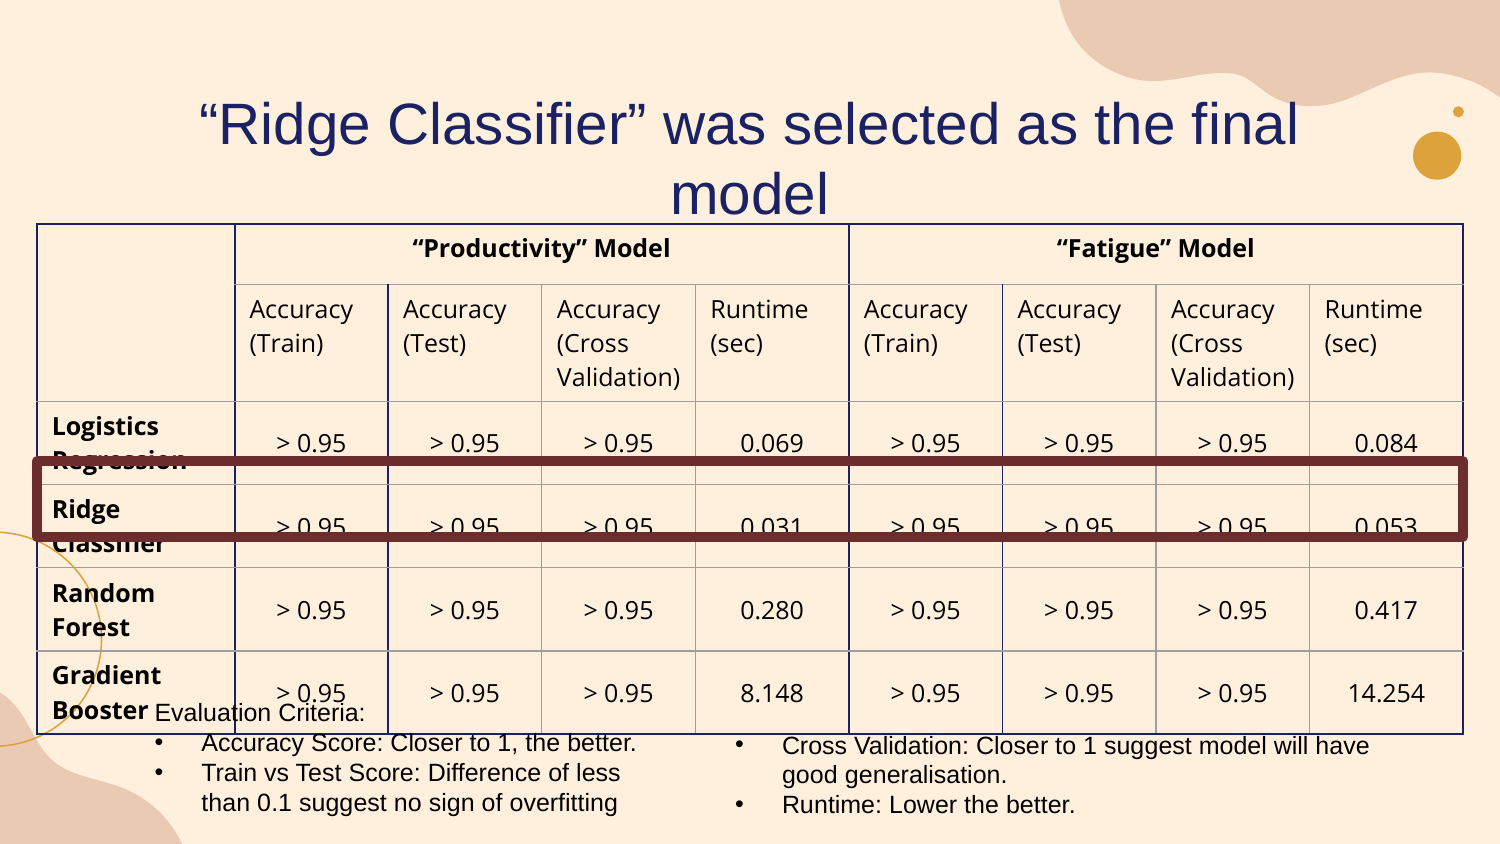

# “Ridge Classifier” was selected as the final model
|  | “Productivity” Model |  |  |  | “Fatigue” Model |  |  |  |
| --- | --- | --- | --- | --- | --- | --- | --- | --- |
|  | Accuracy (Train) | Accuracy (Test) | Accuracy (Cross Validation) | Runtime (sec) | Accuracy (Train) | Accuracy (Test) | Accuracy (Cross Validation) | Runtime (sec) |
| Logistics Regression | > 0.95 | > 0.95 | > 0.95 | 0.069 | > 0.95 | > 0.95 | > 0.95 | 0.084 |
| Ridge Classifier | > 0.95 | > 0.95 | > 0.95 | 0.031 | > 0.95 | > 0.95 | > 0.95 | 0.053 |
| Random Forest | > 0.95 | > 0.95 | > 0.95 | 0.280 | > 0.95 | > 0.95 | > 0.95 | 0.417 |
| Gradient Booster | > 0.95 | > 0.95 | > 0.95 | 8.148 | > 0.95 | > 0.95 | > 0.95 | 14.254 |

Evaluation Criteria:
Accuracy Score: Closer to 1, the better.
Train vs Test Score: Difference of less than 0.1 suggest no sign of overfitting
Cross Validation: Closer to 1 suggest model will have good generalisation.
Runtime: Lower the better.